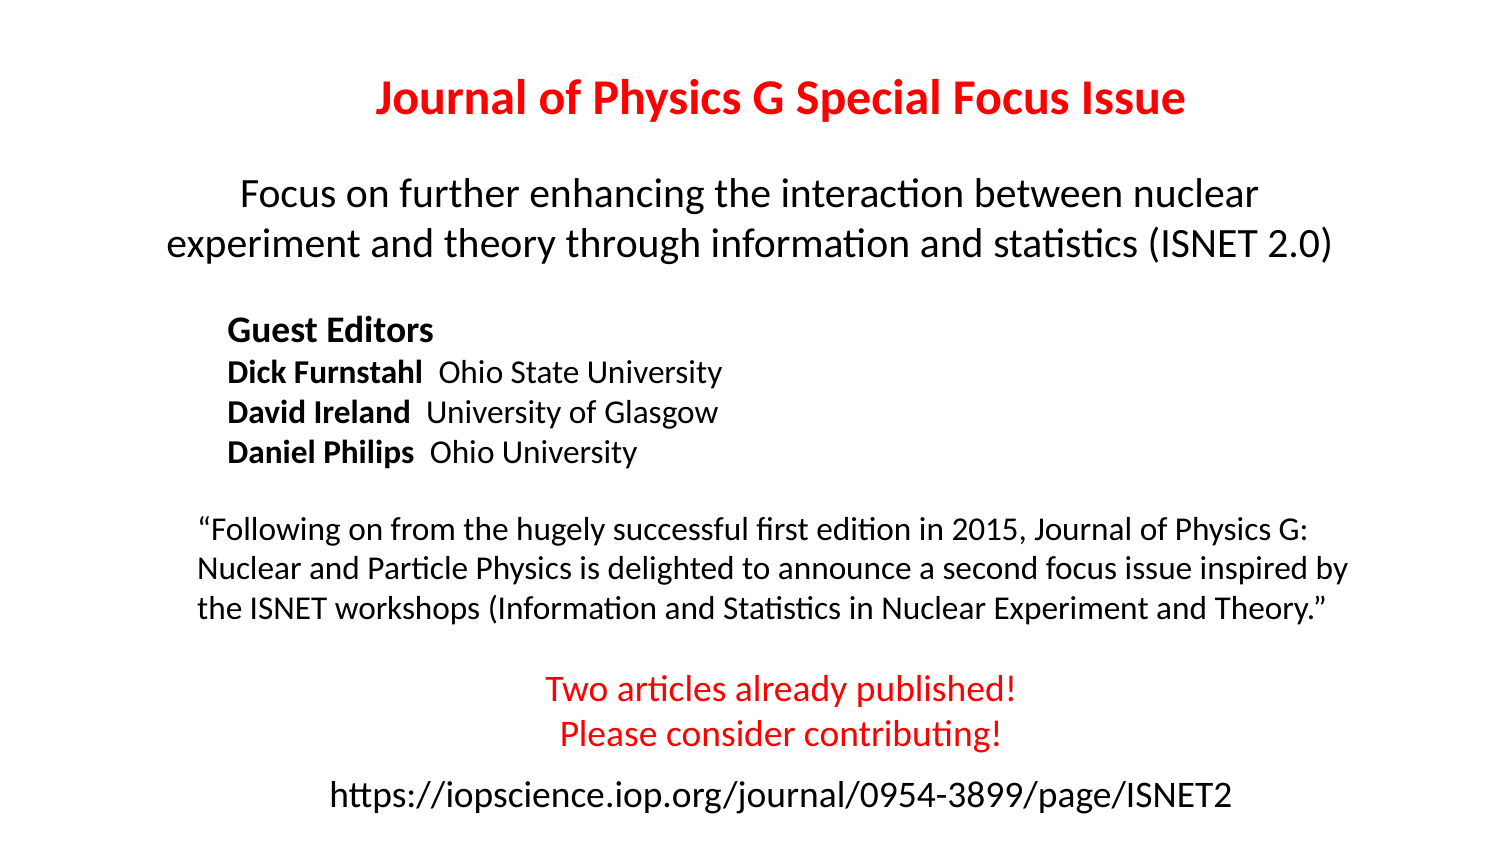

Journal of Physics G Special Focus Issue
Focus on further enhancing the interaction between nuclear experiment and theory through information and statistics (ISNET 2.0)
Guest Editors
Dick Furnstahl  Ohio State University
David Ireland  University of Glasgow
Daniel Philips  Ohio University
“Following on from the hugely successful first edition in 2015, Journal of Physics G: Nuclear and Particle Physics is delighted to announce a second focus issue inspired by the ISNET workshops (Information and Statistics in Nuclear Experiment and Theory.”
Two articles already published!
Please consider contributing!
https://iopscience.iop.org/journal/0954-3899/page/ISNET2